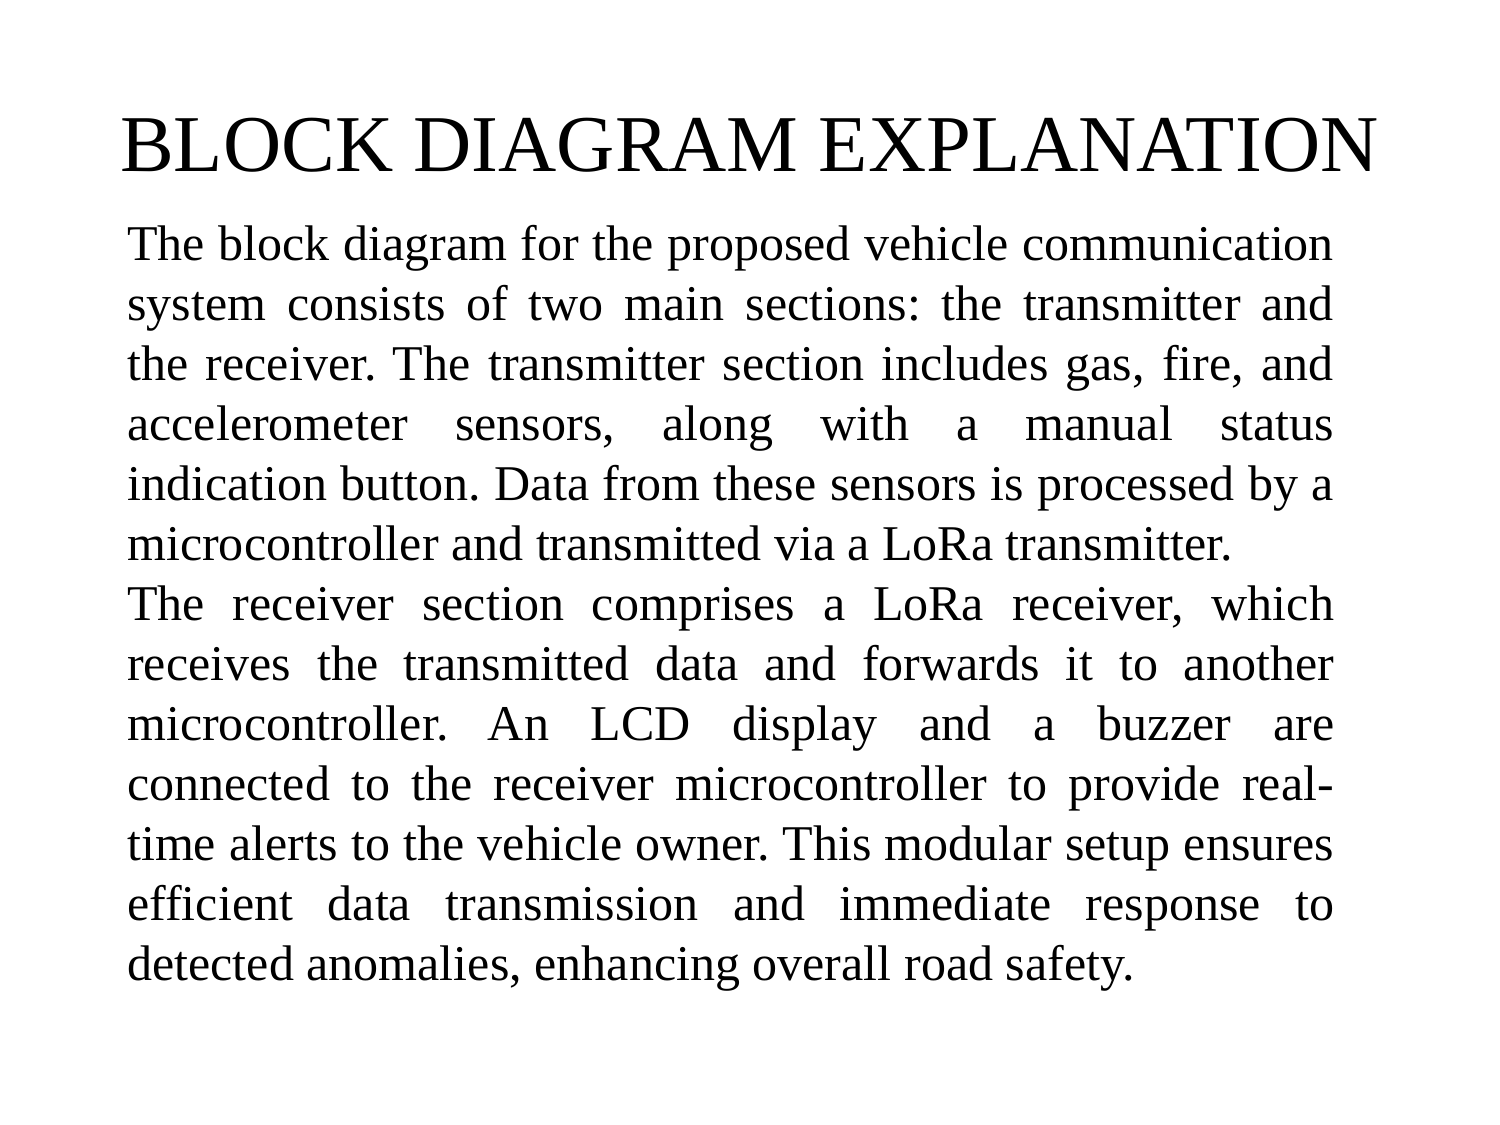

# BLOCK DIAGRAM EXPLANATION
The block diagram for the proposed vehicle communication system consists of two main sections: the transmitter and the receiver. The transmitter section includes gas, fire, and accelerometer sensors, along with a manual status indication button. Data from these sensors is processed by a microcontroller and transmitted via a LoRa transmitter.
The receiver section comprises a LoRa receiver, which receives the transmitted data and forwards it to another microcontroller. An LCD display and a buzzer are connected to the receiver microcontroller to provide real-time alerts to the vehicle owner. This modular setup ensures efficient data transmission and immediate response to detected anomalies, enhancing overall road safety.